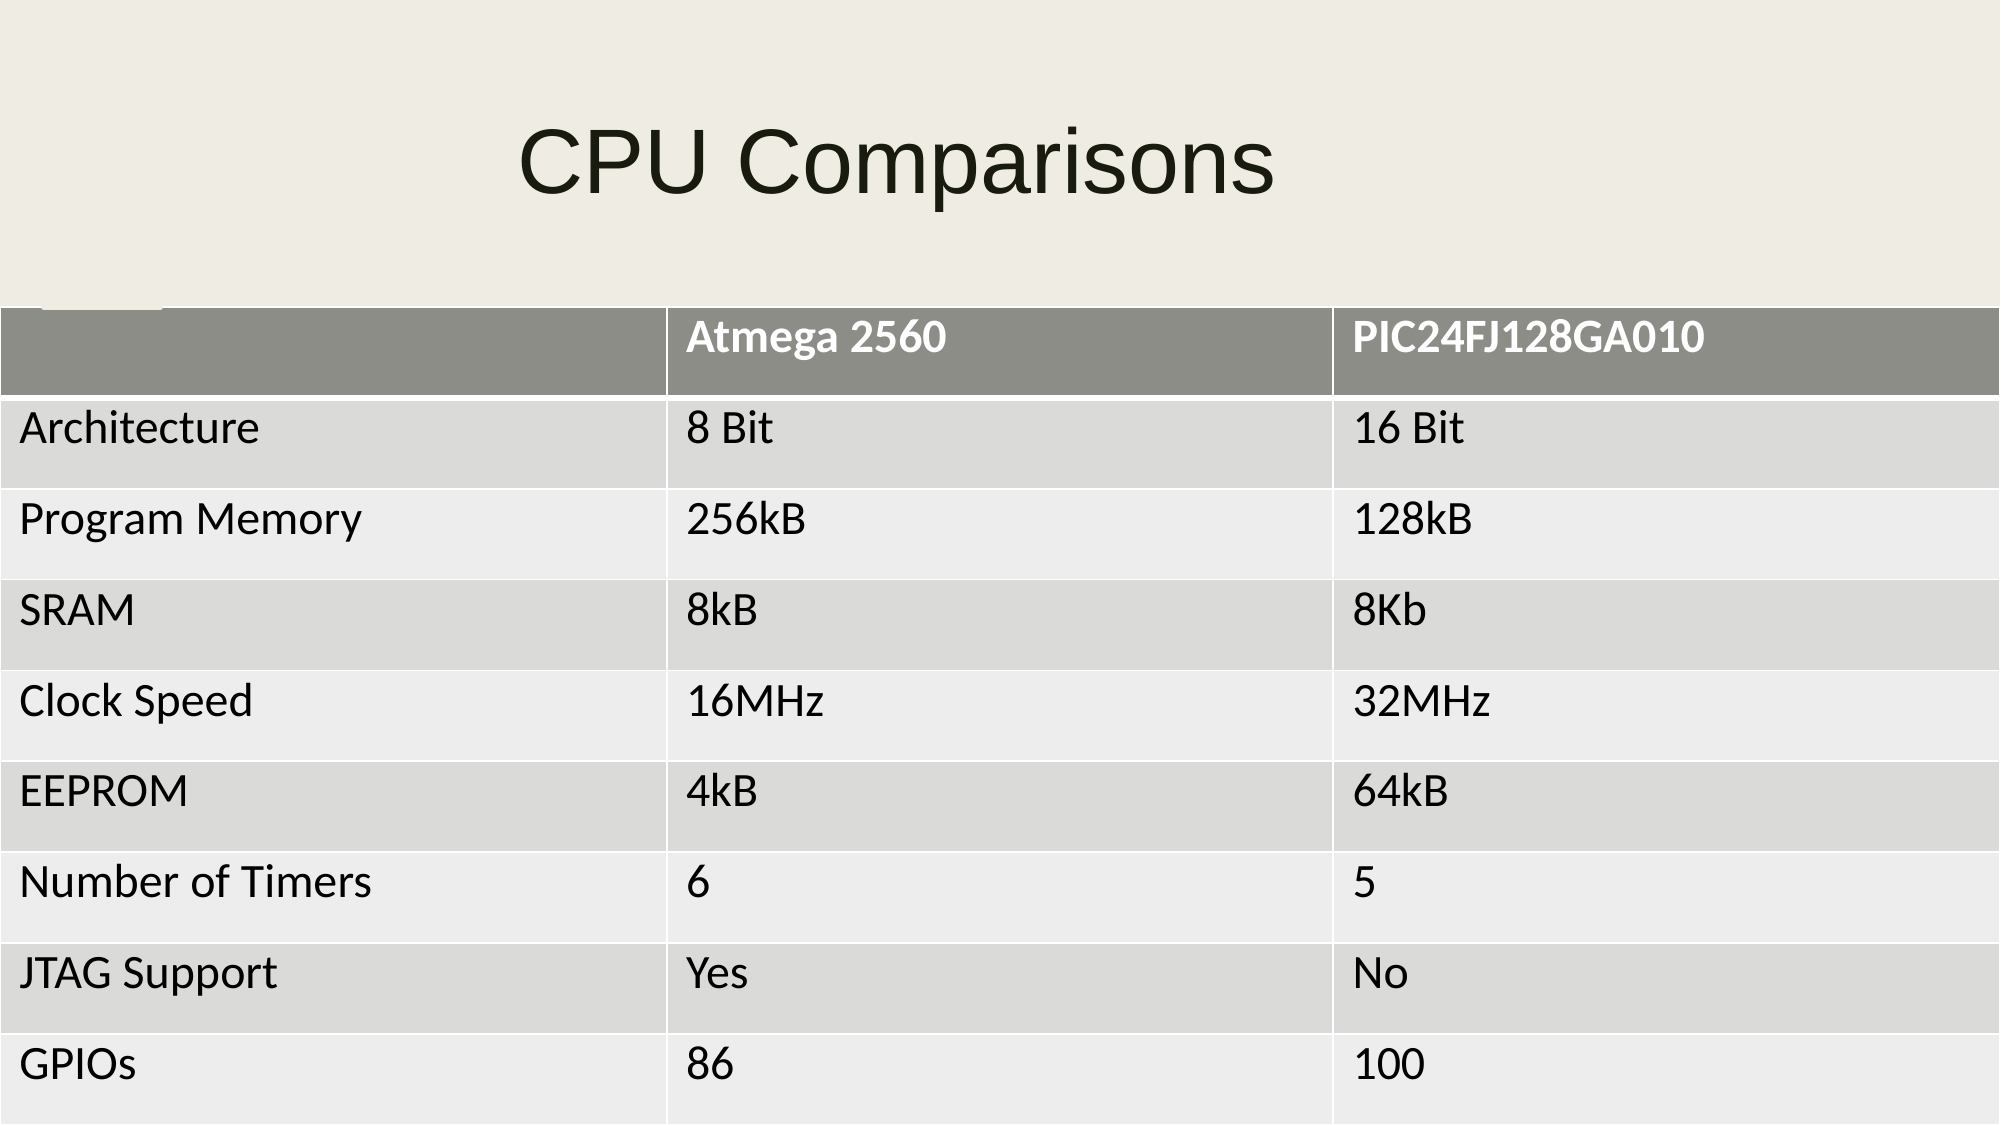

# CPU Comparisons
|  | Atmega 2560 | PIC24FJ128GA010 |
| --- | --- | --- |
| Architecture | 8 Bit | 16 Bit |
| Program Memory | 256kB | 128kB |
| SRAM | 8kB | 8Kb |
| Clock Speed | 16MHz | 32MHz |
| EEPROM | 4kB | 64kB |
| Number of Timers | 6 | 5 |
| JTAG Support | Yes | No |
| GPIOs | 86 | 100 |